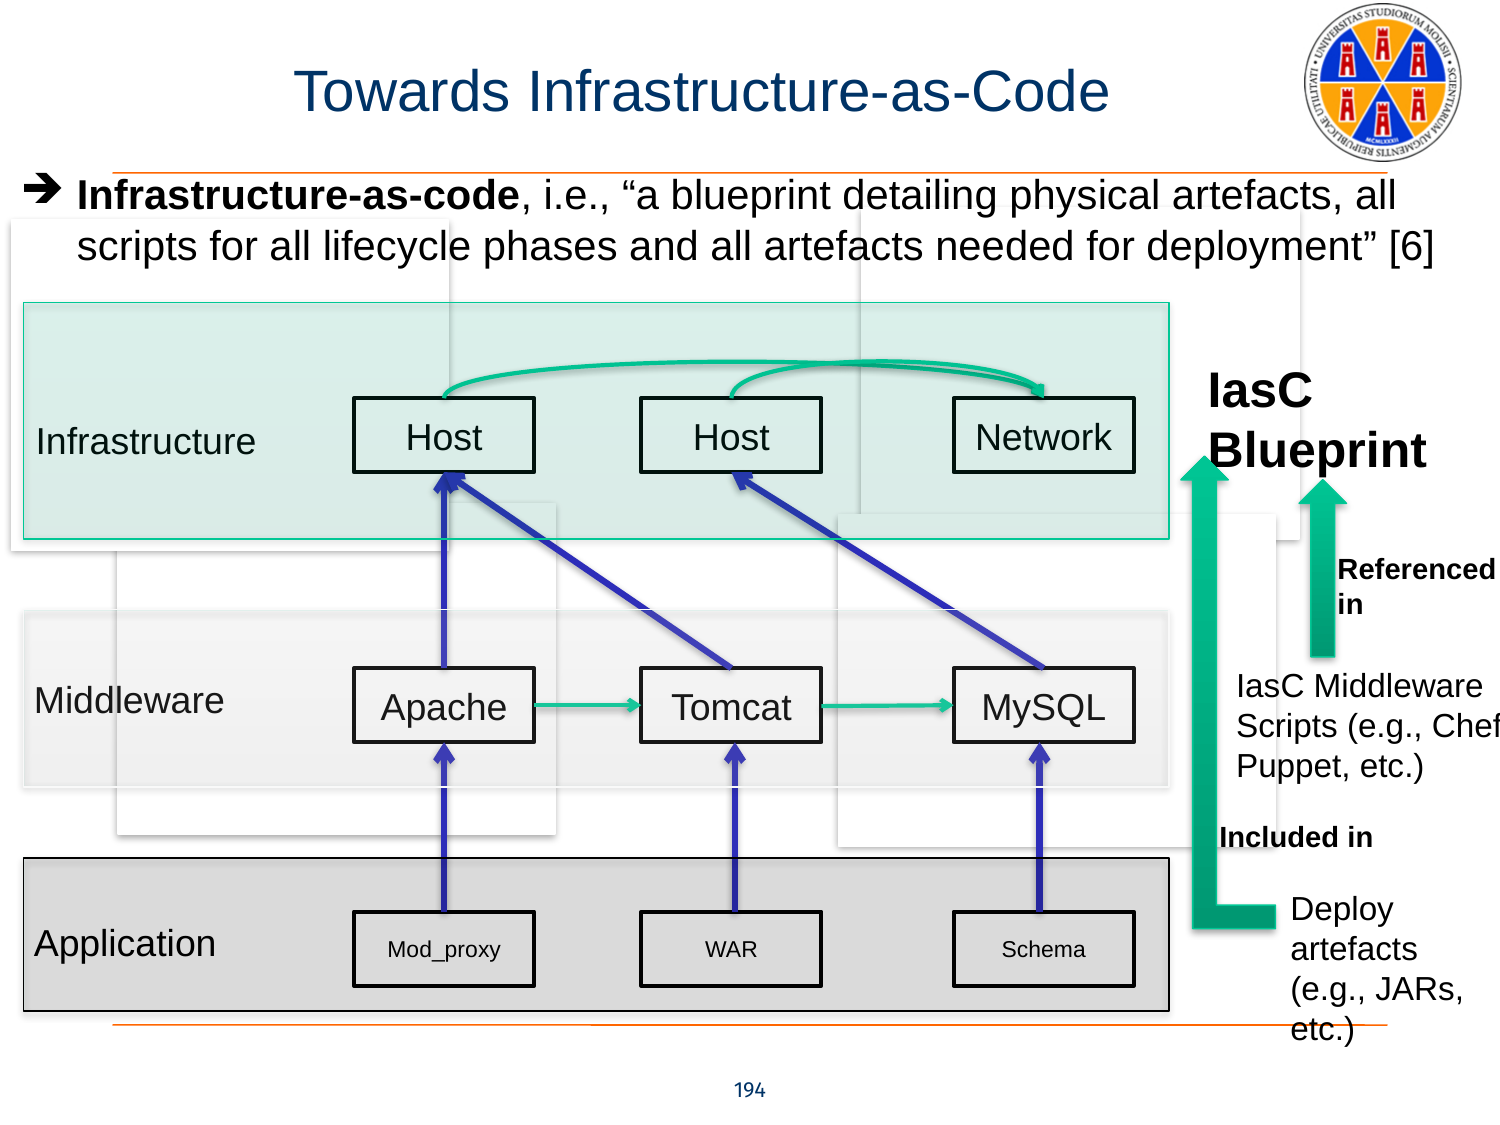

# Towards Infrastructure-as-Code
Infrastructure-as-code, i.e., “a blueprint detailing physical artefacts, all scripts for all lifecycle phases and all artefacts needed for deployment” [6]

IasC
Blueprint
Host
Host
Network
Infrastructure
Middleware
Apache
Tomcat
MySQL
Application
Mod_proxy
WAR
Schema

Referenced in

IasC Middleware
Scripts (e.g., Chef,
Puppet, etc.)
Included in

Deploy artefacts (e.g., JARs, etc.)
194